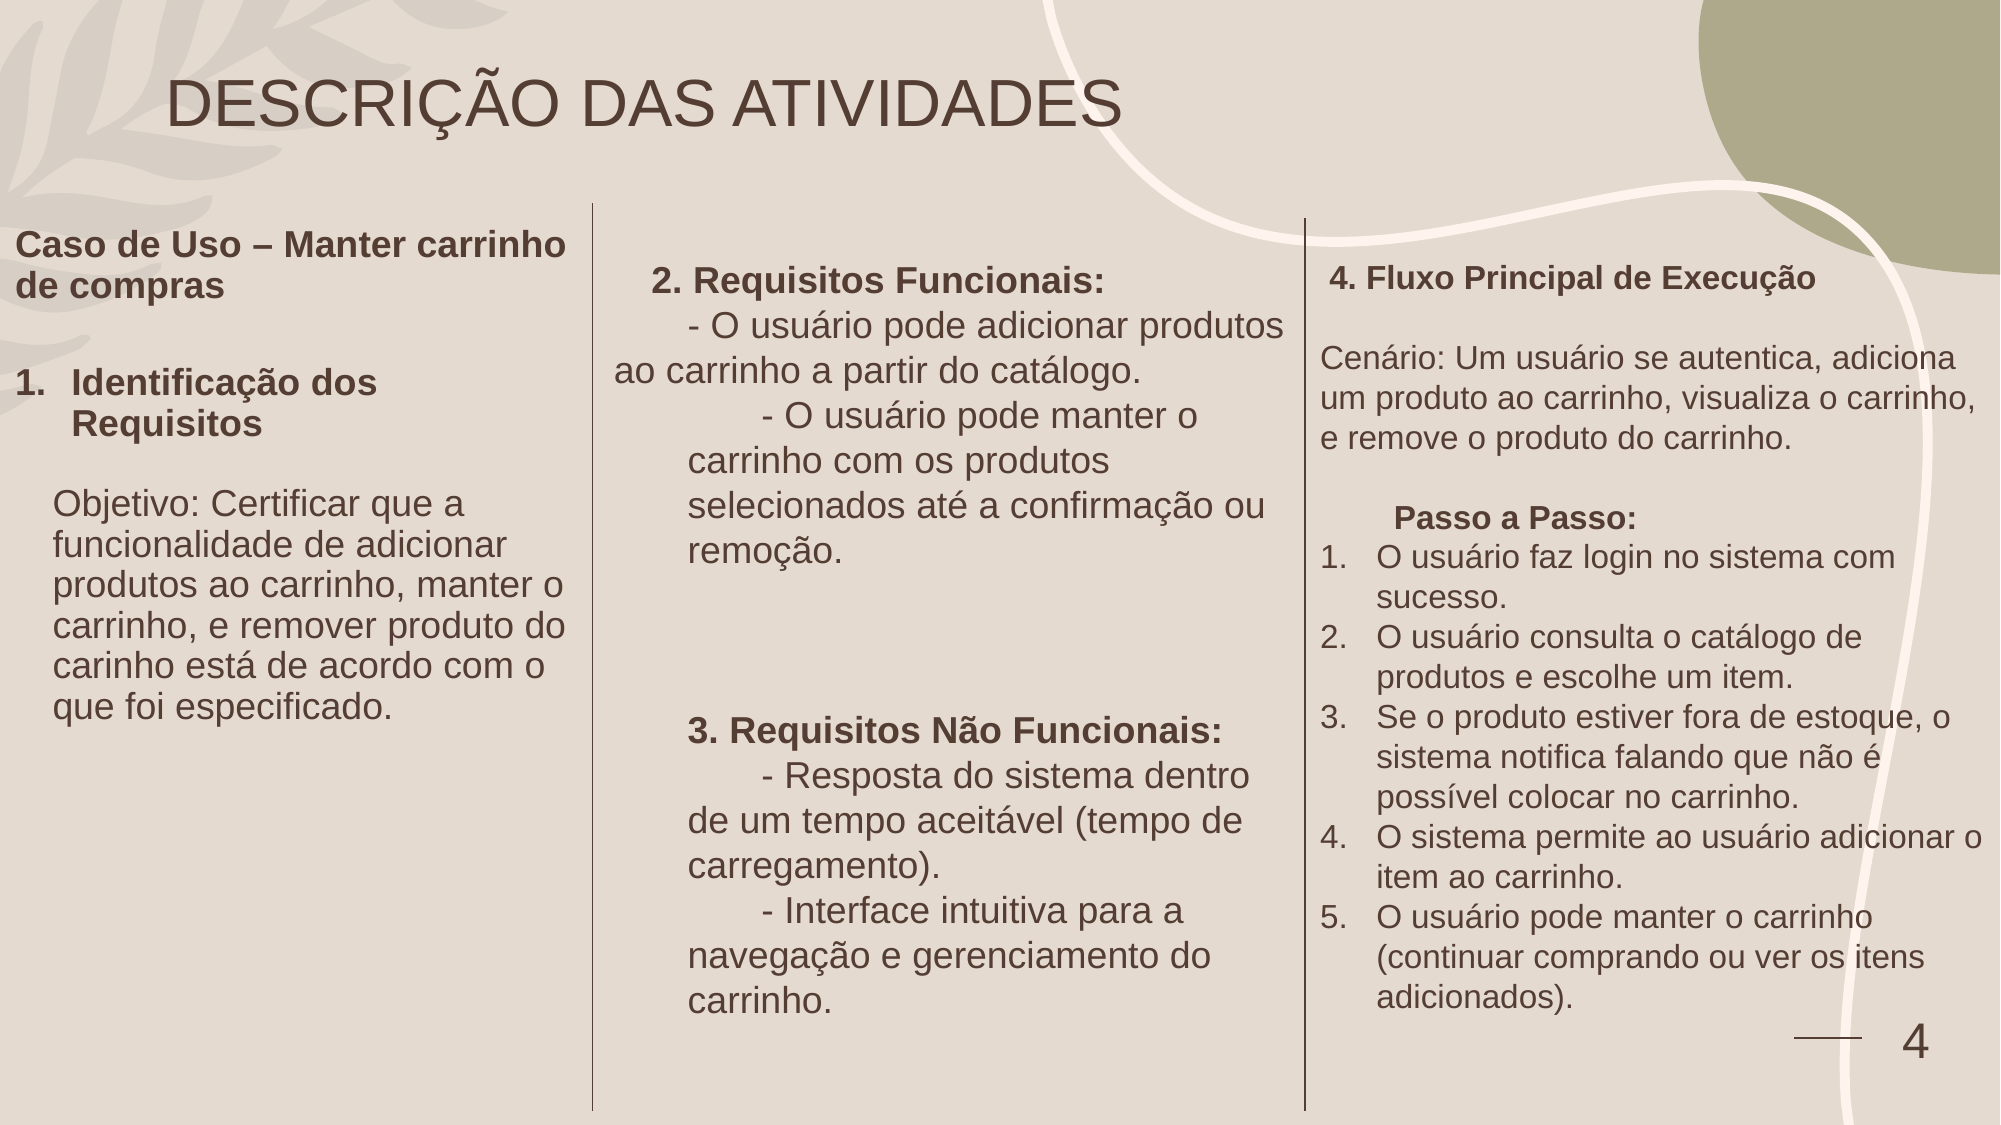

# DESCRIÇÃO DAS ATIVIDADES

2. Requisitos Funcionais:
- O usuário pode adicionar produtos ao carrinho a partir do catálogo.
- O usuário pode manter o carrinho com os produtos selecionados até a confirmação ou remoção.

3. Requisitos Não Funcionais:
- Resposta do sistema dentro de um tempo aceitável (tempo de carregamento).
- Interface intuitiva para a navegação e gerenciamento do carrinho.

Caso de Uso – Manter carrinho de compras

Identificação dos Requisitos

Objetivo: Certificar que a funcionalidade de adicionar produtos ao carrinho, manter o carrinho, e remover produto do carinho está de acordo com o que foi especificado.

 4. Fluxo Principal de Execução

Cenário: Um usuário se autentica, adiciona um produto ao carrinho, visualiza o carrinho, e remove o produto do carrinho.

Passo a Passo:
O usuário faz login no sistema com sucesso.
O usuário consulta o catálogo de produtos e escolhe um item.
Se o produto estiver fora de estoque, o sistema notifica falando que não é possível colocar no carrinho.
O sistema permite ao usuário adicionar o item ao carrinho.
O usuário pode manter o carrinho (continuar comprando ou ver os itens adicionados).

4